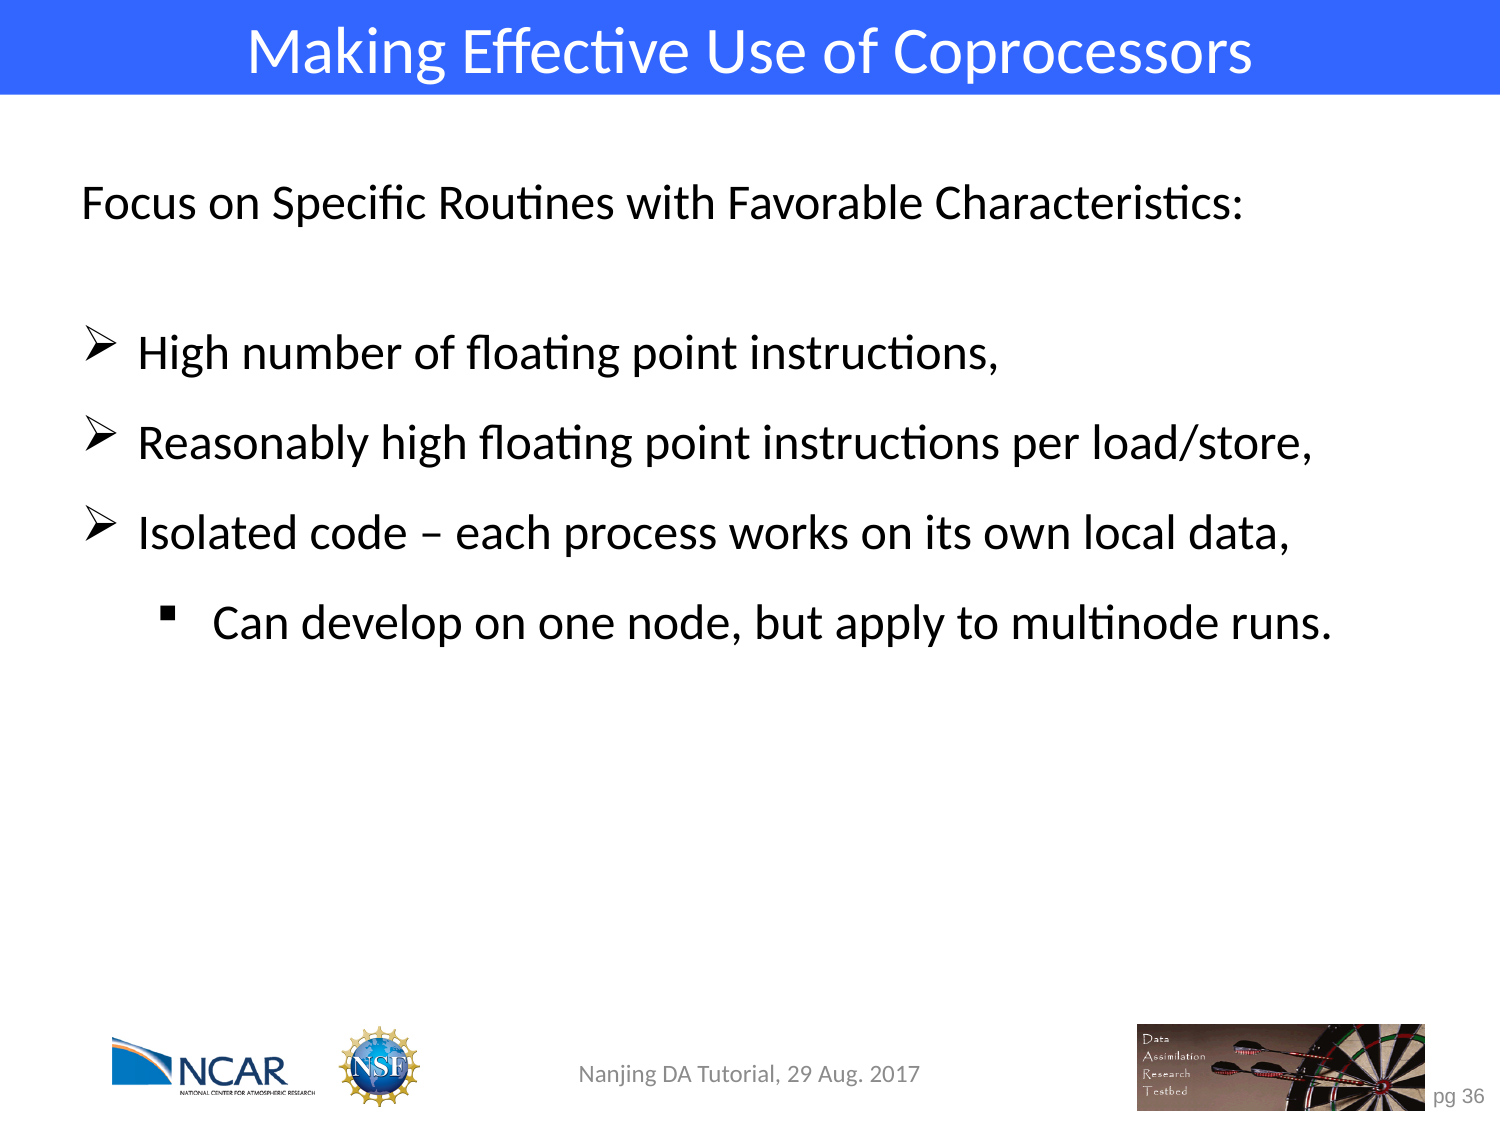

Making Effective Use of Coprocessors
Focus on Specific Routines with Favorable Characteristics:

High number of floating point instructions,
Reasonably high floating point instructions per load/store,
Isolated code – each process works on its own local data,
Can develop on one node, but apply to multinode runs.

Nanjing DA Tutorial, 29 Aug. 2017